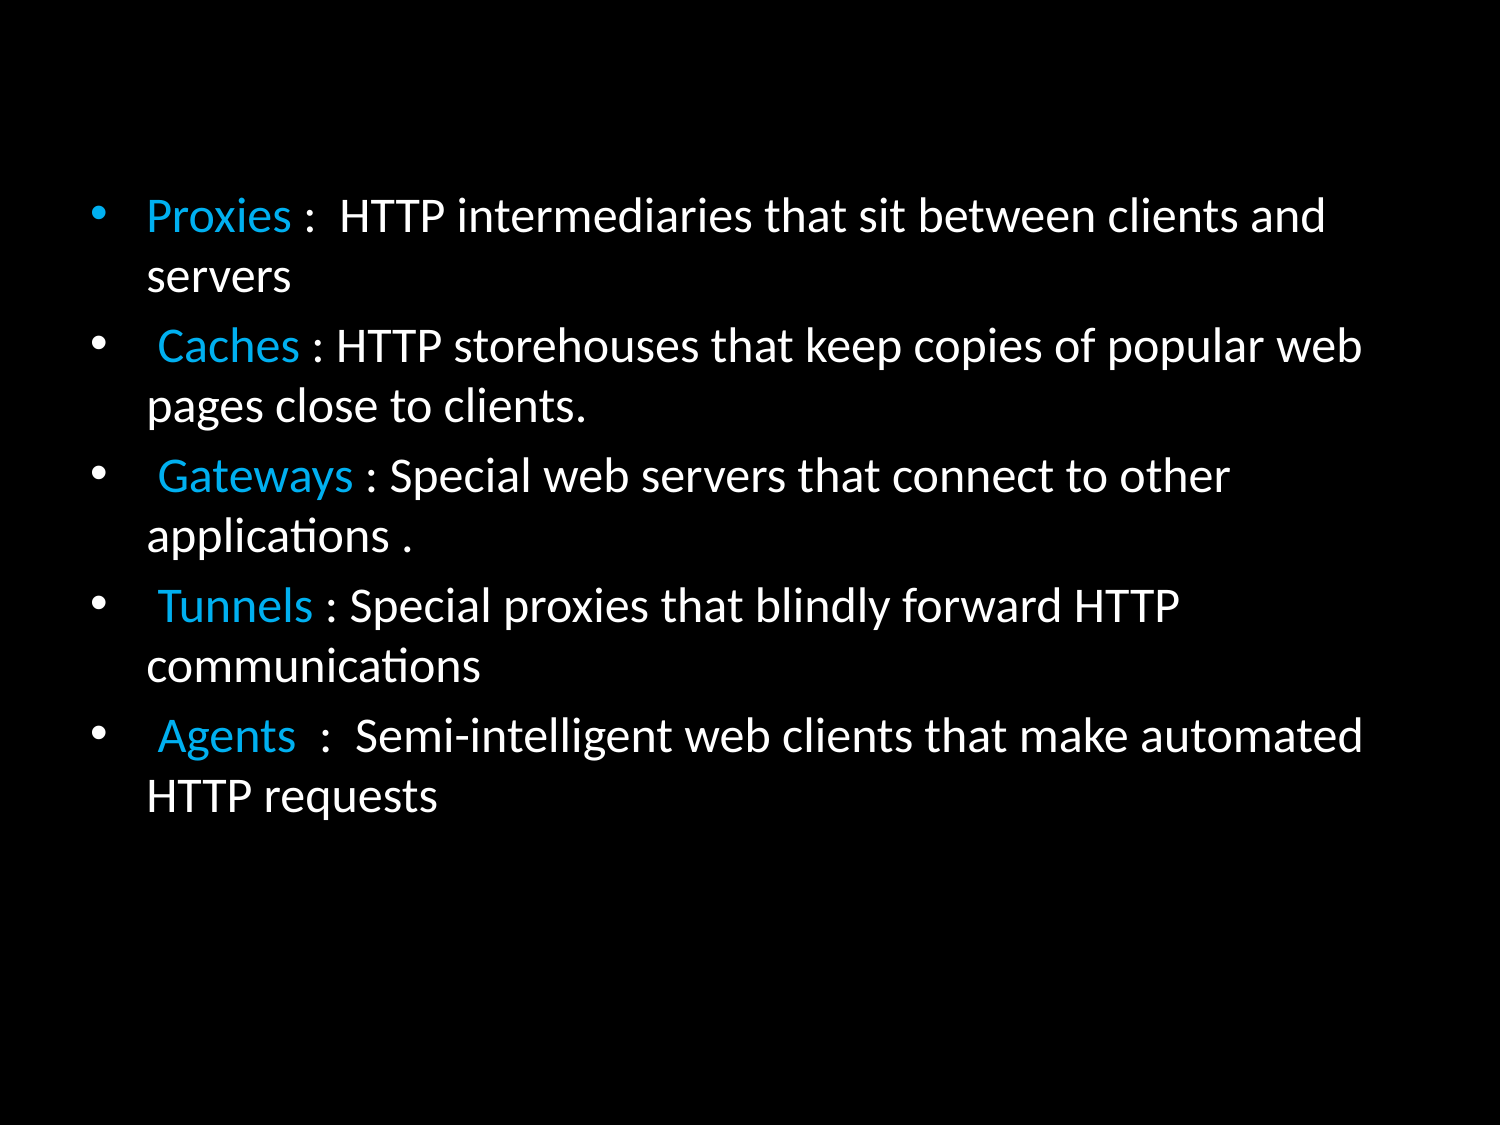

Proxies :  HTTP intermediaries that sit between clients and servers
 Caches : HTTP storehouses that keep copies of popular web pages close to clients.
 Gateways : Special web servers that connect to other applications .
 Tunnels : Special proxies that blindly forward HTTP communications
 Agents  :  Semi-intelligent web clients that make automated HTTP requests